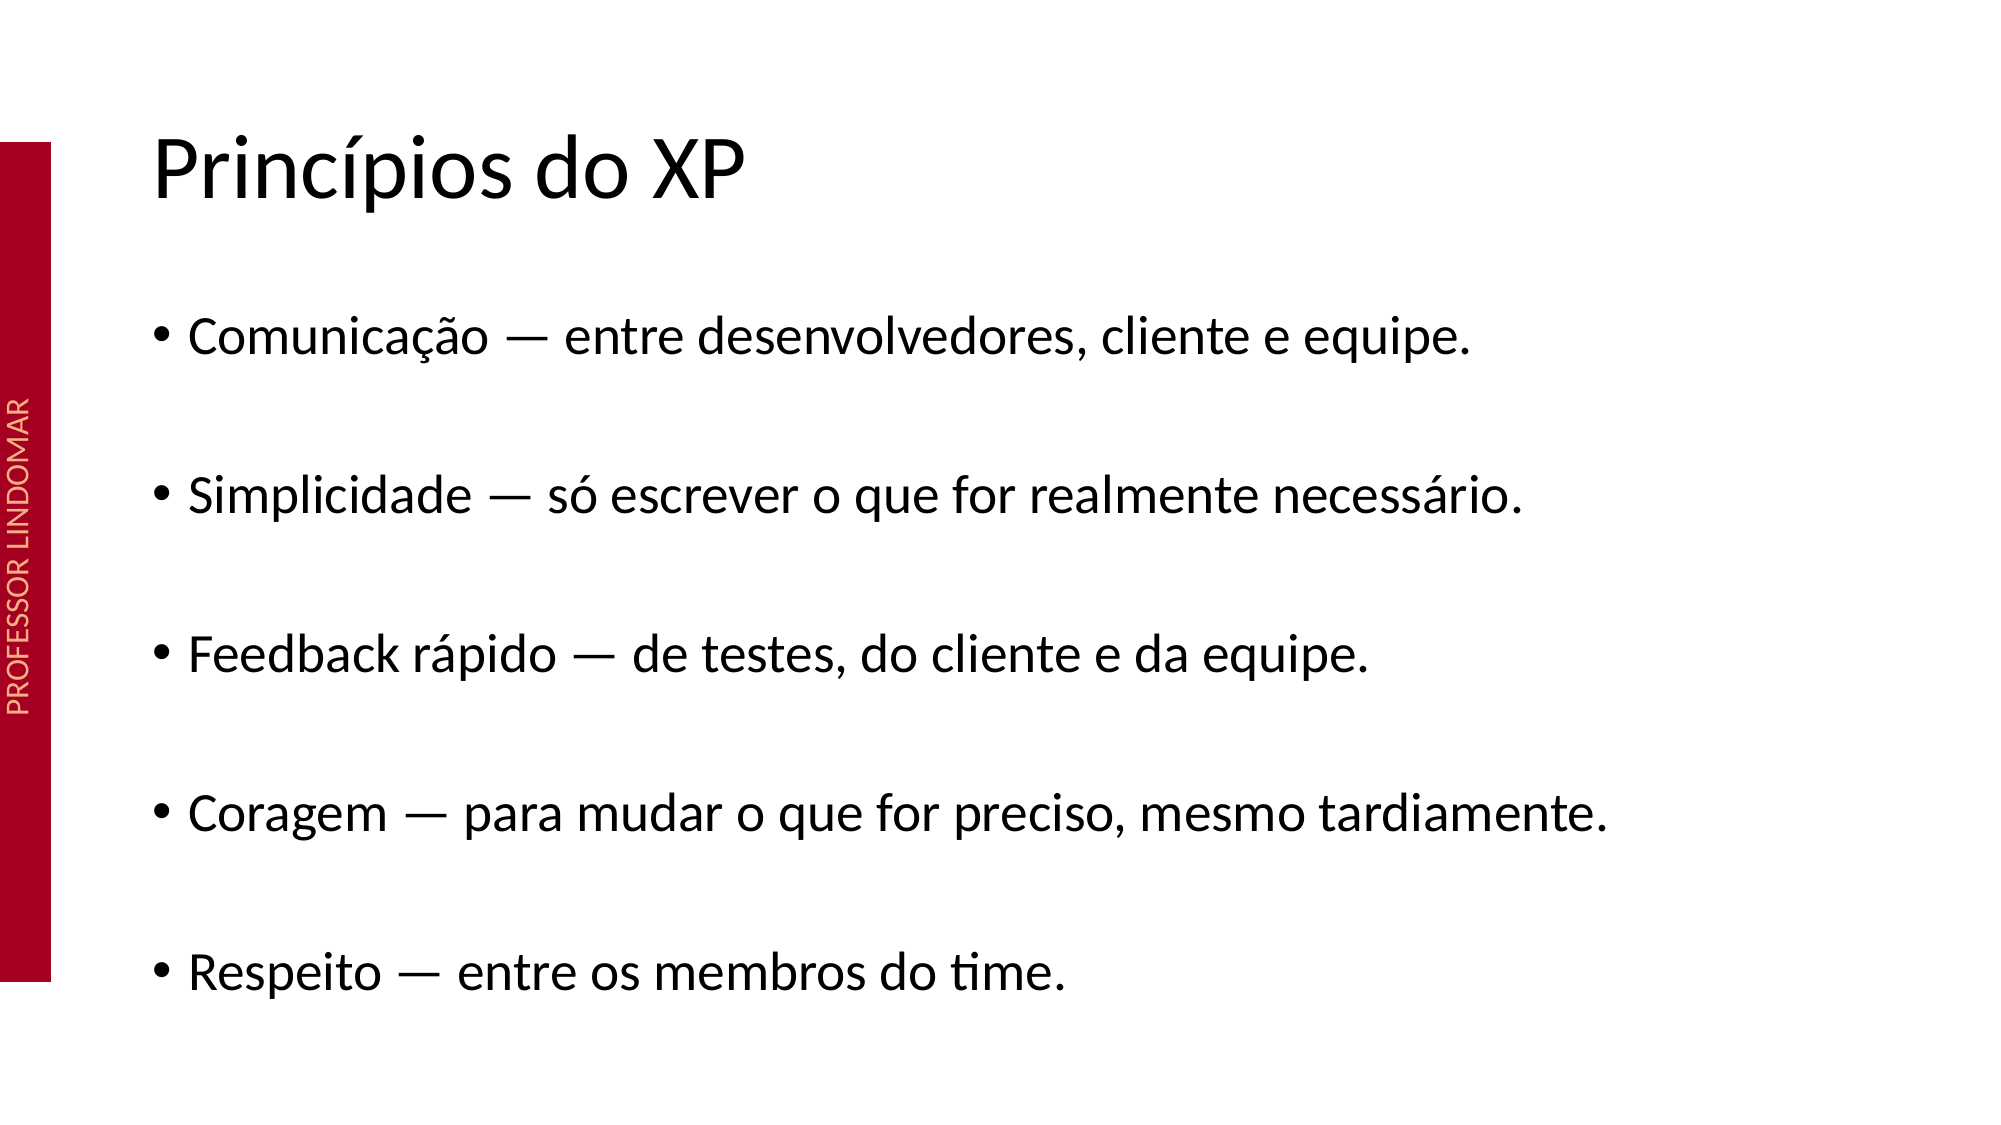

# Princípios do XP
Comunicação — entre desenvolvedores, cliente e equipe.

Simplicidade — só escrever o que for realmente necessário.

Feedback rápido — de testes, do cliente e da equipe.

Coragem — para mudar o que for preciso, mesmo tardiamente.

Respeito — entre os membros do time.